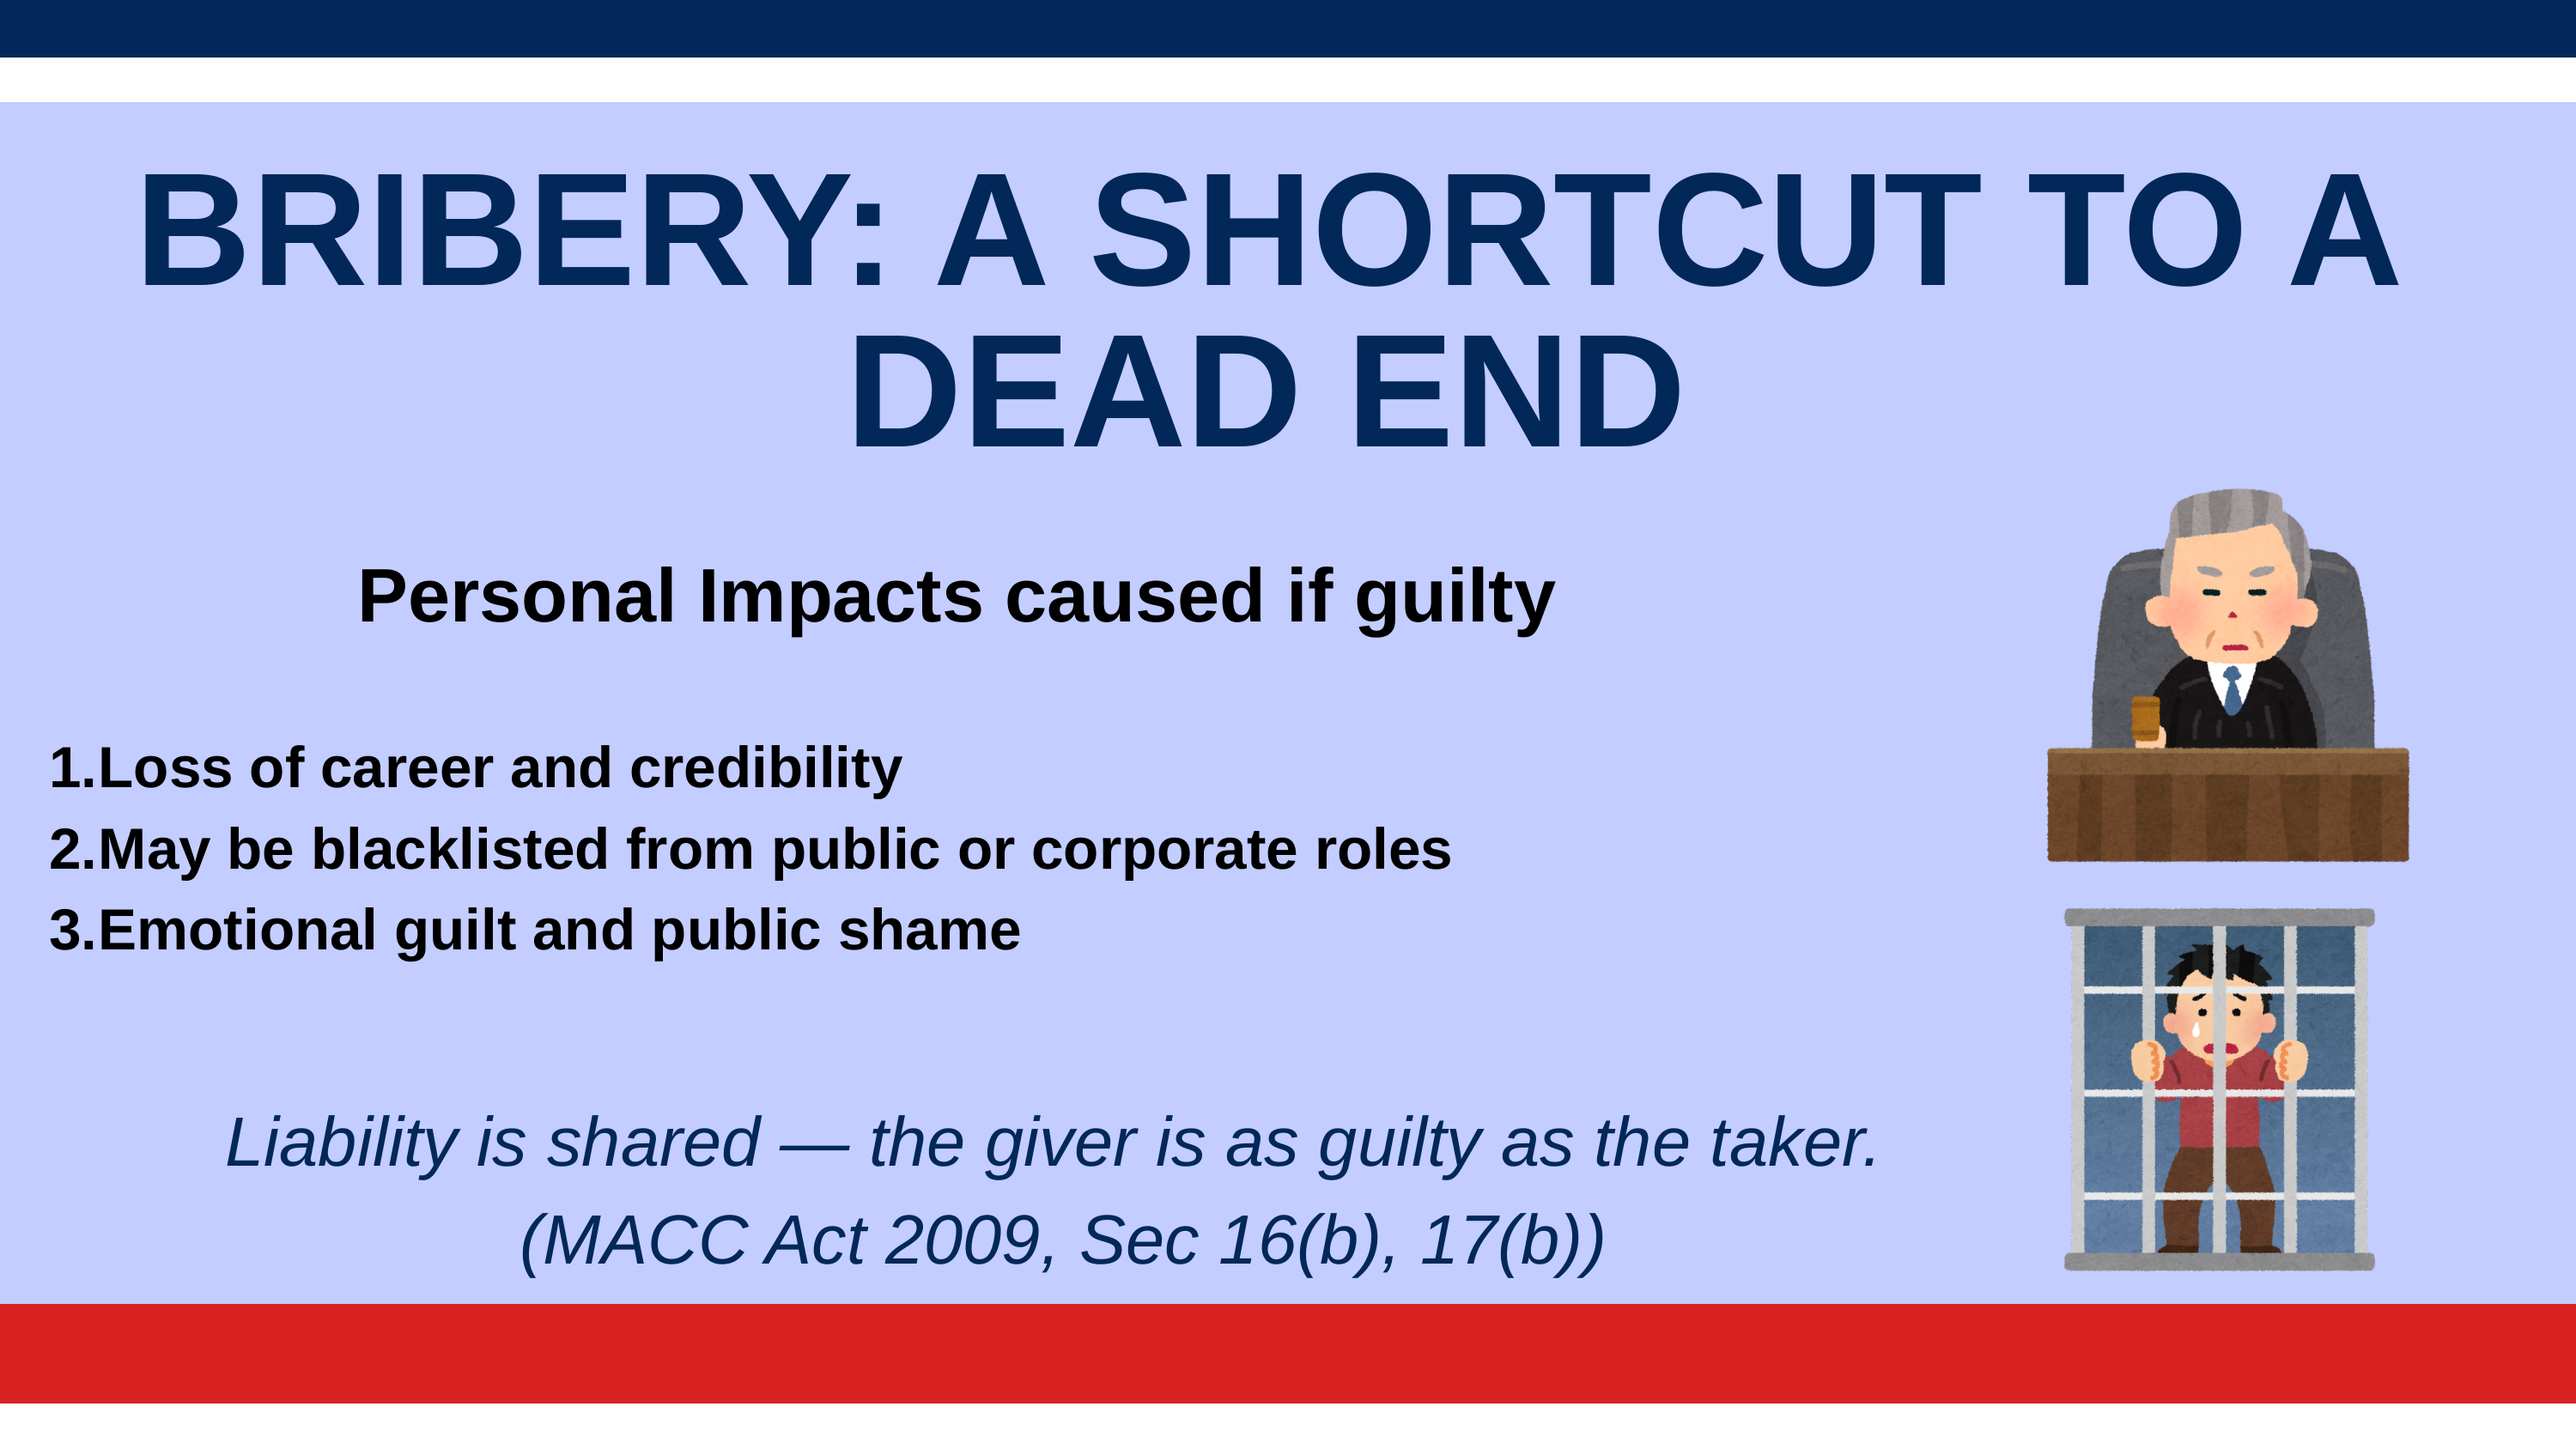

BRIBERY: A SHORTCUT TO A DEAD END

                 Personal Impacts caused if guilty

Loss of career and credibility
May be blacklisted from public or corporate roles
Emotional guilt and public shame

Liability is shared — the giver is as guilty as the taker.
 (MACC Act 2009, Sec 16(b), 17(b))